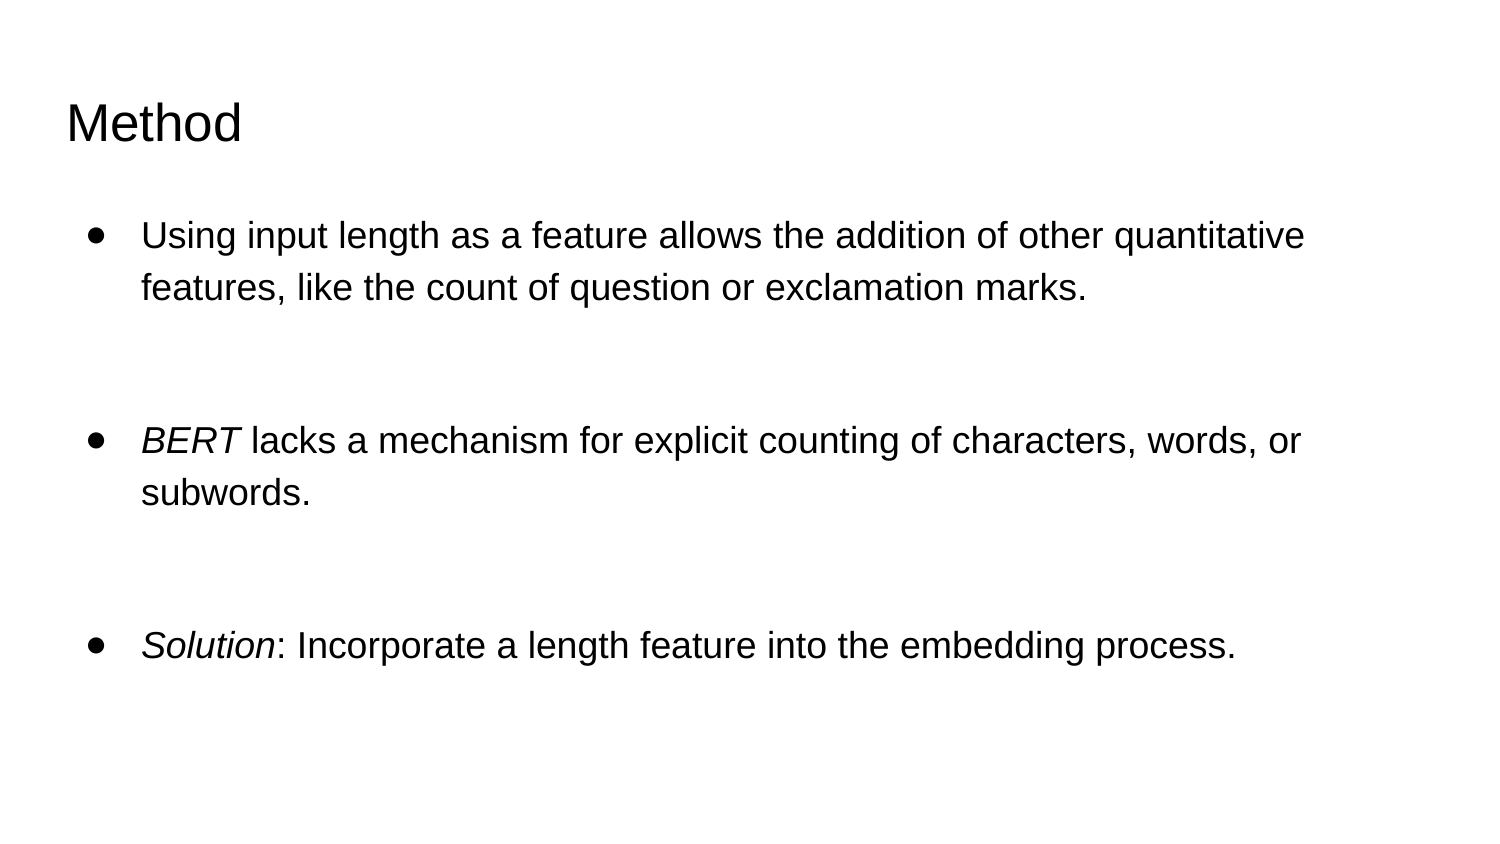

# Method
Using input length as a feature allows the addition of other quantitative features, like the count of question or exclamation marks.

BERT lacks a mechanism for explicit counting of characters, words, or subwords.

Solution: Incorporate a length feature into the embedding process.